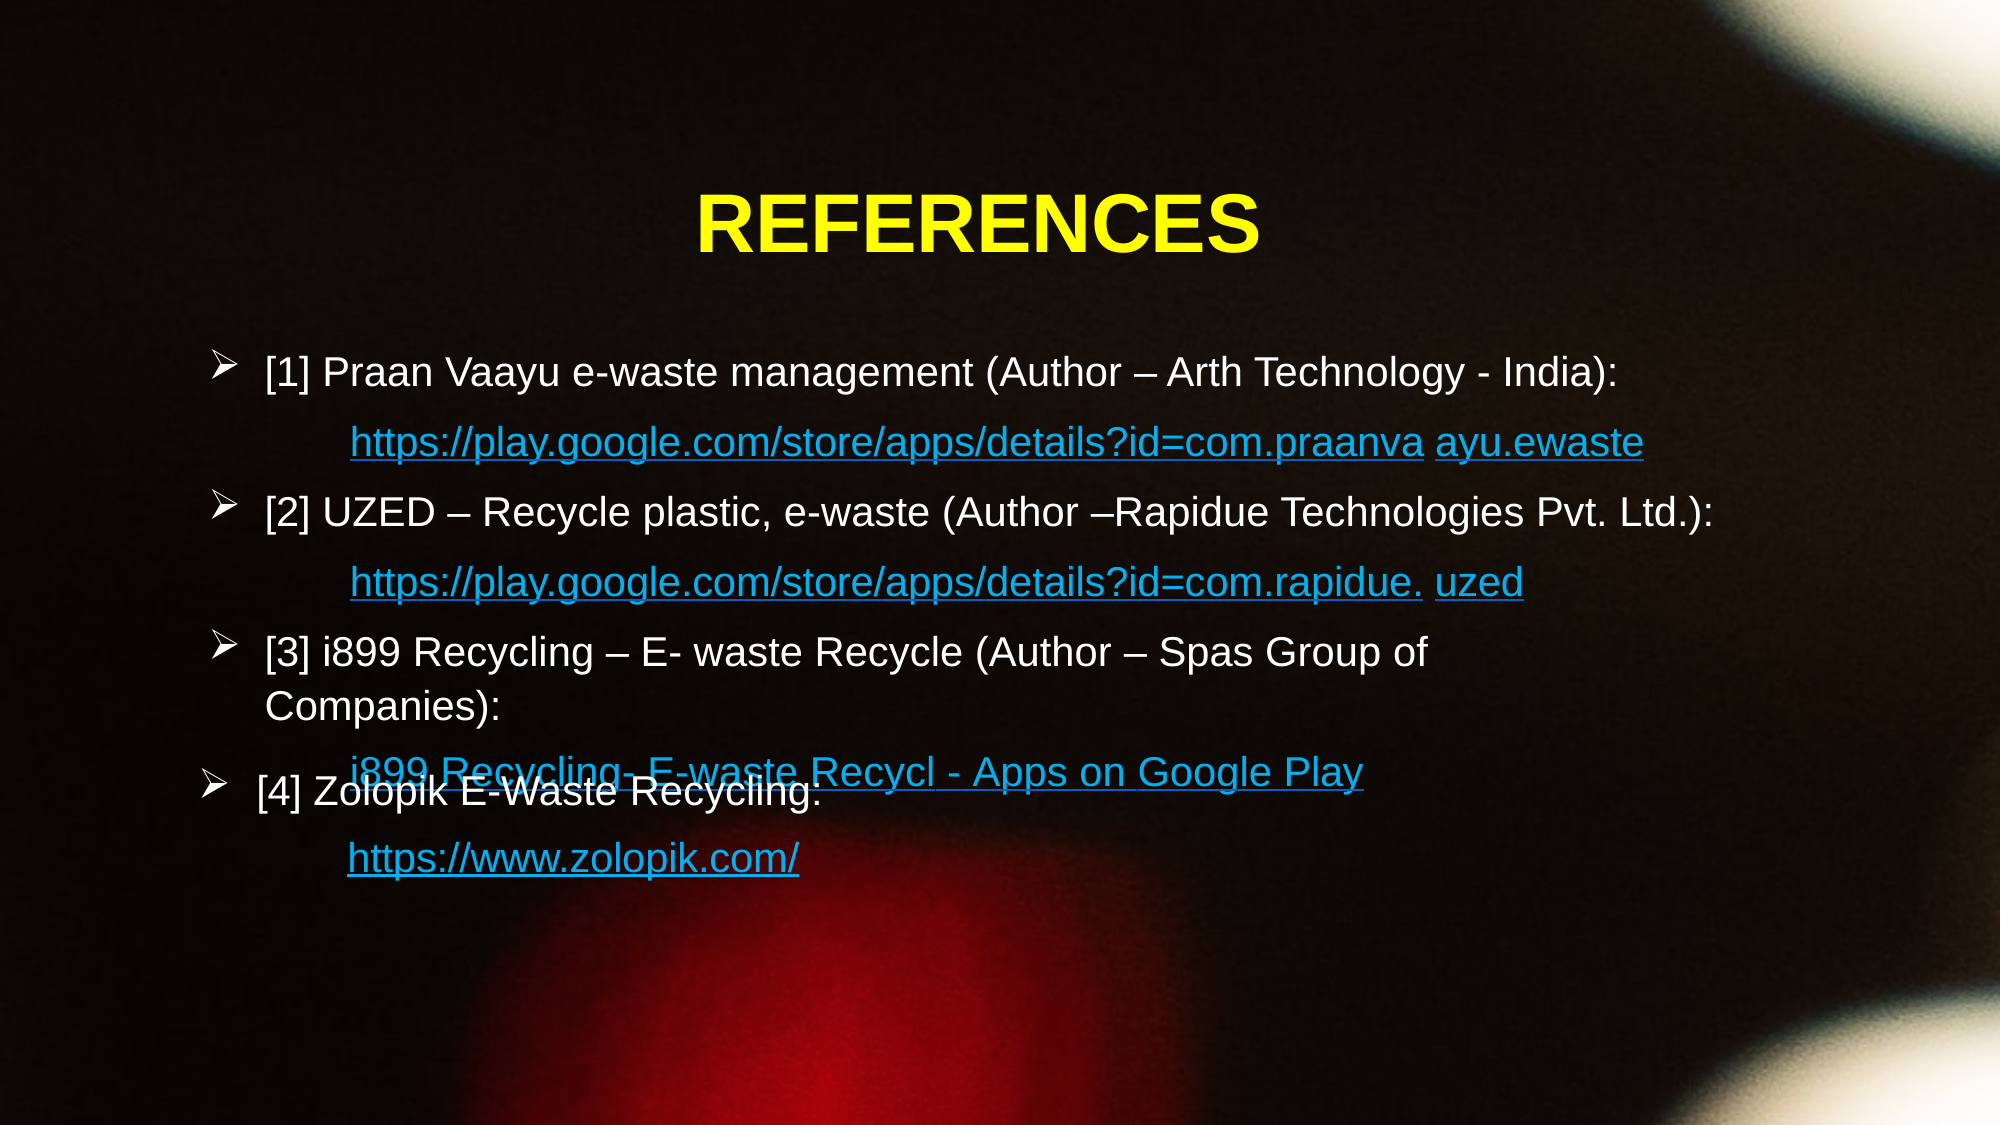

REFERENCES

[1] Praan Vaayu e-waste management (Author – Arth Technology - India):
https://play.google.com/store/apps/details?id=com.praanva ayu.ewaste
[2] UZED – Recycle plastic, e-waste (Author –Rapidue Technologies Pvt. Ltd.):
https://play.google.com/store/apps/details?id=com.rapidue. uzed
[3] i899 Recycling – E- waste Recycle (Author – Spas Group of Companies):
i899 Recycling- E-waste Recycl - Apps on Google Play

 [4] Zolopik E-Waste Recycling:
             https://www.zolopik.com/